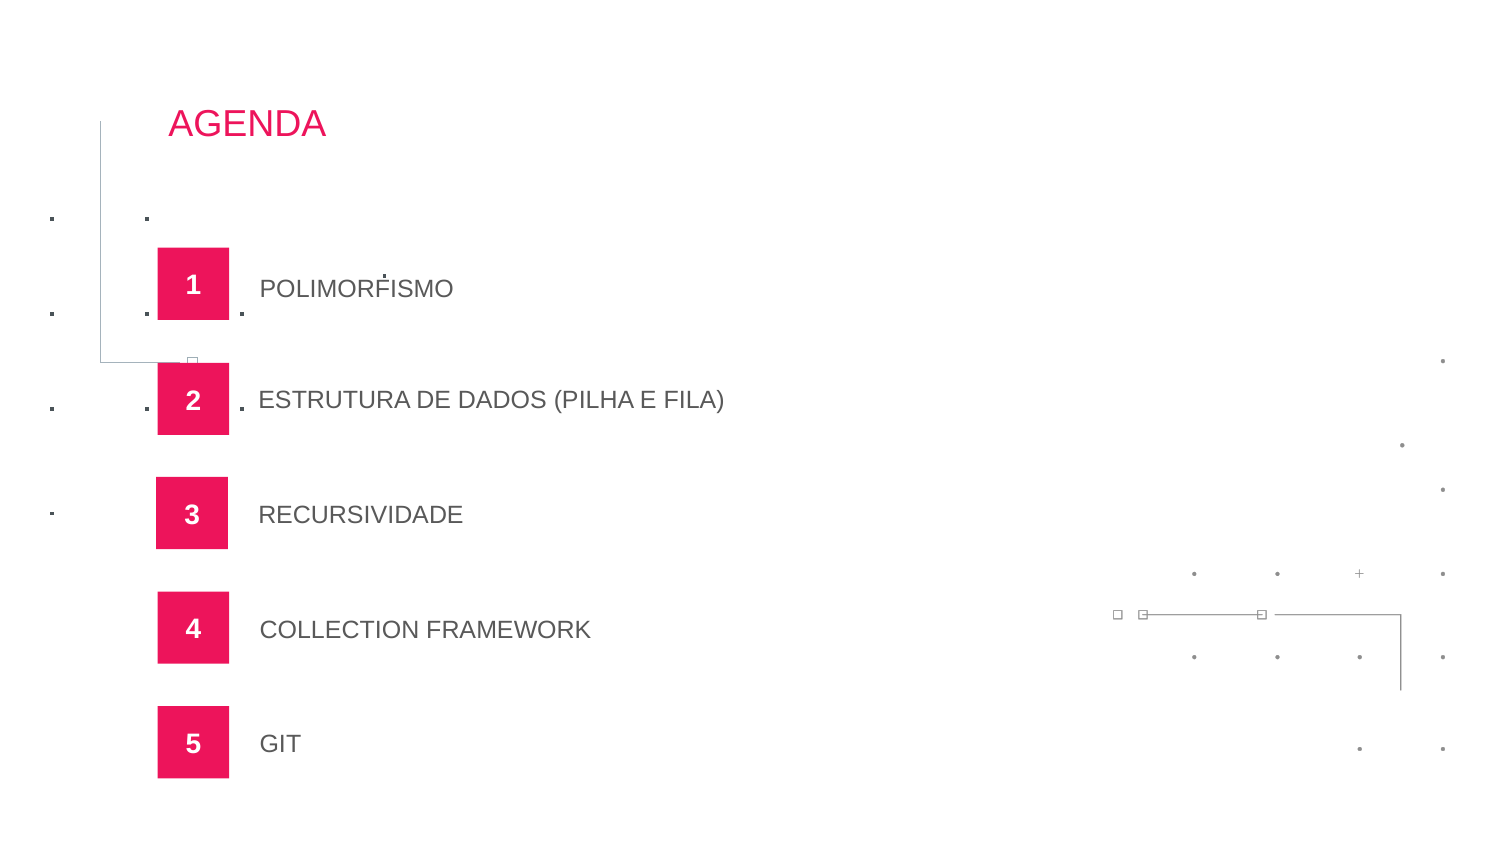

AGENDA
1
POLIMORFISMO
2
ESTRUTURA DE DADOS (PILHA E FILA)
3
RECURSIVIDADE
4
COLLECTION FRAMEWORK
5
GIT